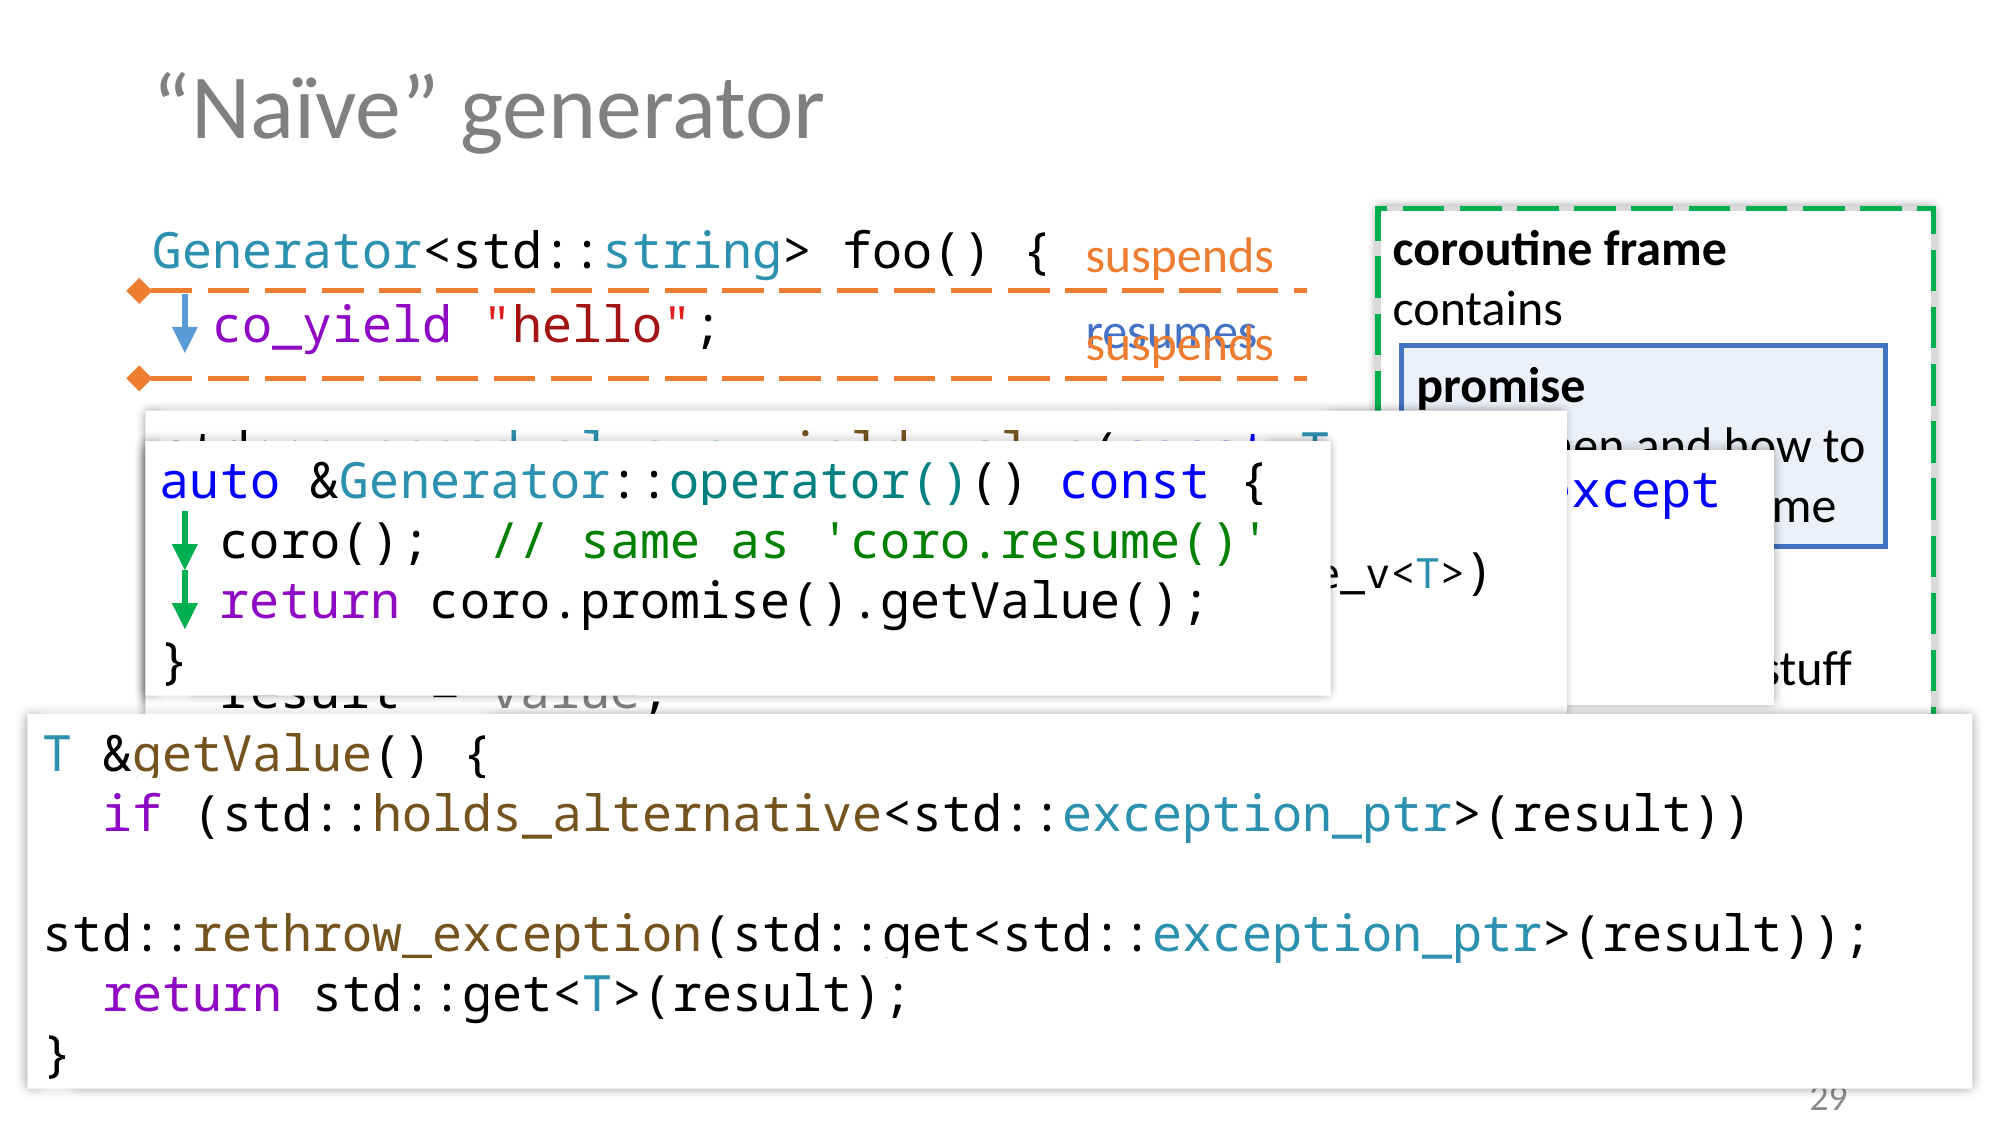

# “Naïve” generator

coroutine frame
contains

and internal state stuff
suspends
Generator<std::string> foo() {
  co_yield "hello";

  const auto s = std::string{ "world" };
  co_yield s;
}

const auto f = foo();
std::cout << f() << ' '
          << f() << '\n';
resumes
suspends
promise
tells when and how to suspend and resume
std::suspend_always yield_value(const T &value)
  noexcept(std::is_nothrow_copy_constructible_v<T>) {
  result = value;
  return {};
}
auto &Generator::operator()() const {
  coro();  // same as 'coro.resume()'
  return coro.promise().getValue();
}
std::suspend_always initial_suspend() const noexcept {
  return {};
}
auto get_return_object() noexcept {
  return Generator{ *this };
}
T &getValue() {
  if (std::holds_alternative<std::exception_ptr>(result))
    std::rethrow_exception(std::get<std::exception_ptr>(result));
  return std::get<T>(result);
}
29